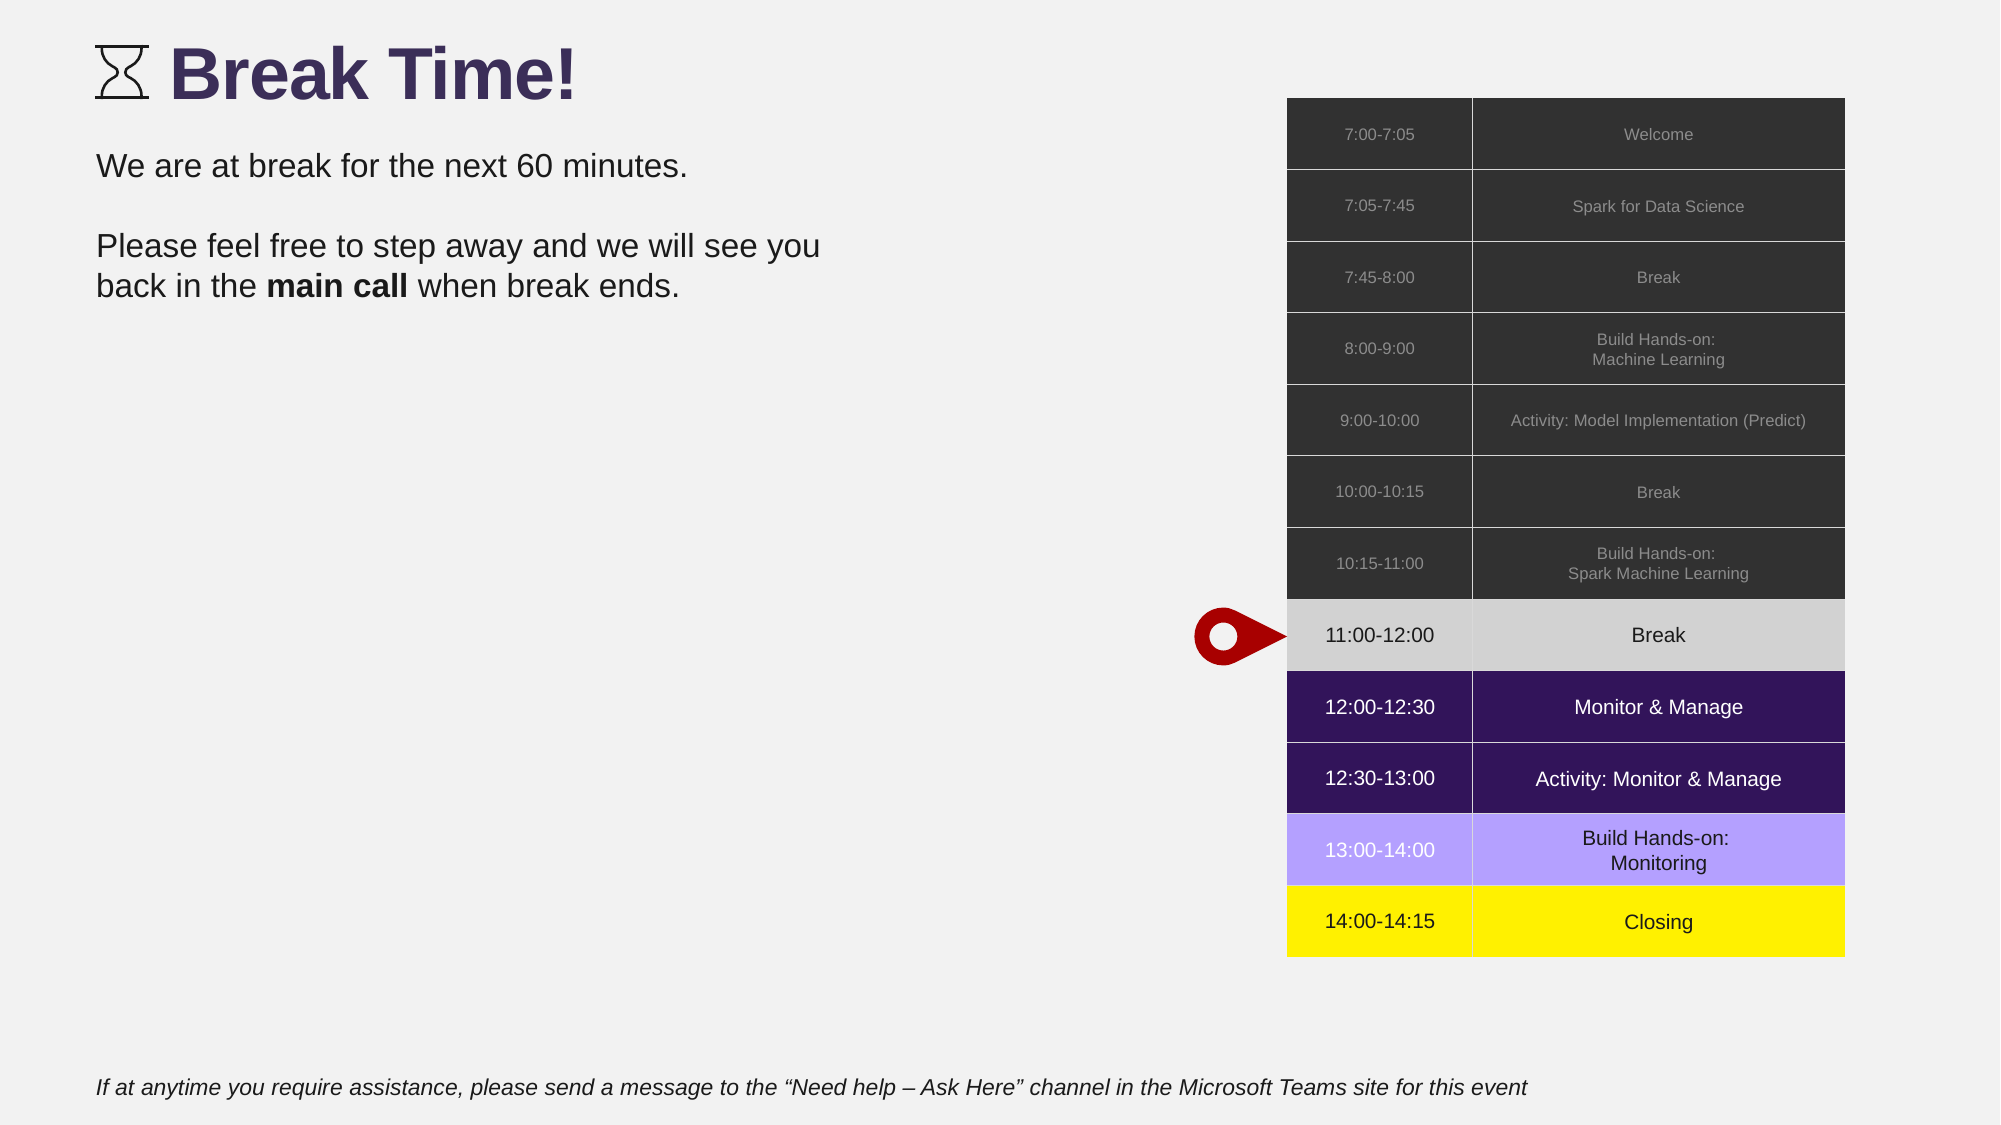

Break Time!

| 7:00-7:05 | Welcome |
| --- | --- |
| 7:05-7:45 | Spark for Data Science |
| 7:45-8:00 | Break |
| 8:00-9:00 | Build Hands-on: Machine Learning |
| 9:00-10:00 | Activity: Model Implementation (Predict) |
| 10:00-10:15 | Break |
| 10:15-11:00 | Build Hands-on: Spark Machine Learning |
| 11:00-12:00 | Break |
| 12:00-12:30 | Monitor & Manage |
| 12:30-13:00 | Activity: Monitor & Manage |
| 13:00-14:00 | Build Hands-on: Monitoring |
| 14:00-14:15 | Closing |
We are at break for the next 60 minutes.

Please feel free to step away and we will see you back in the main call when break ends.

If at anytime you require assistance, please send a message to the “Need help – Ask Here” channel in the Microsoft Teams site for this event